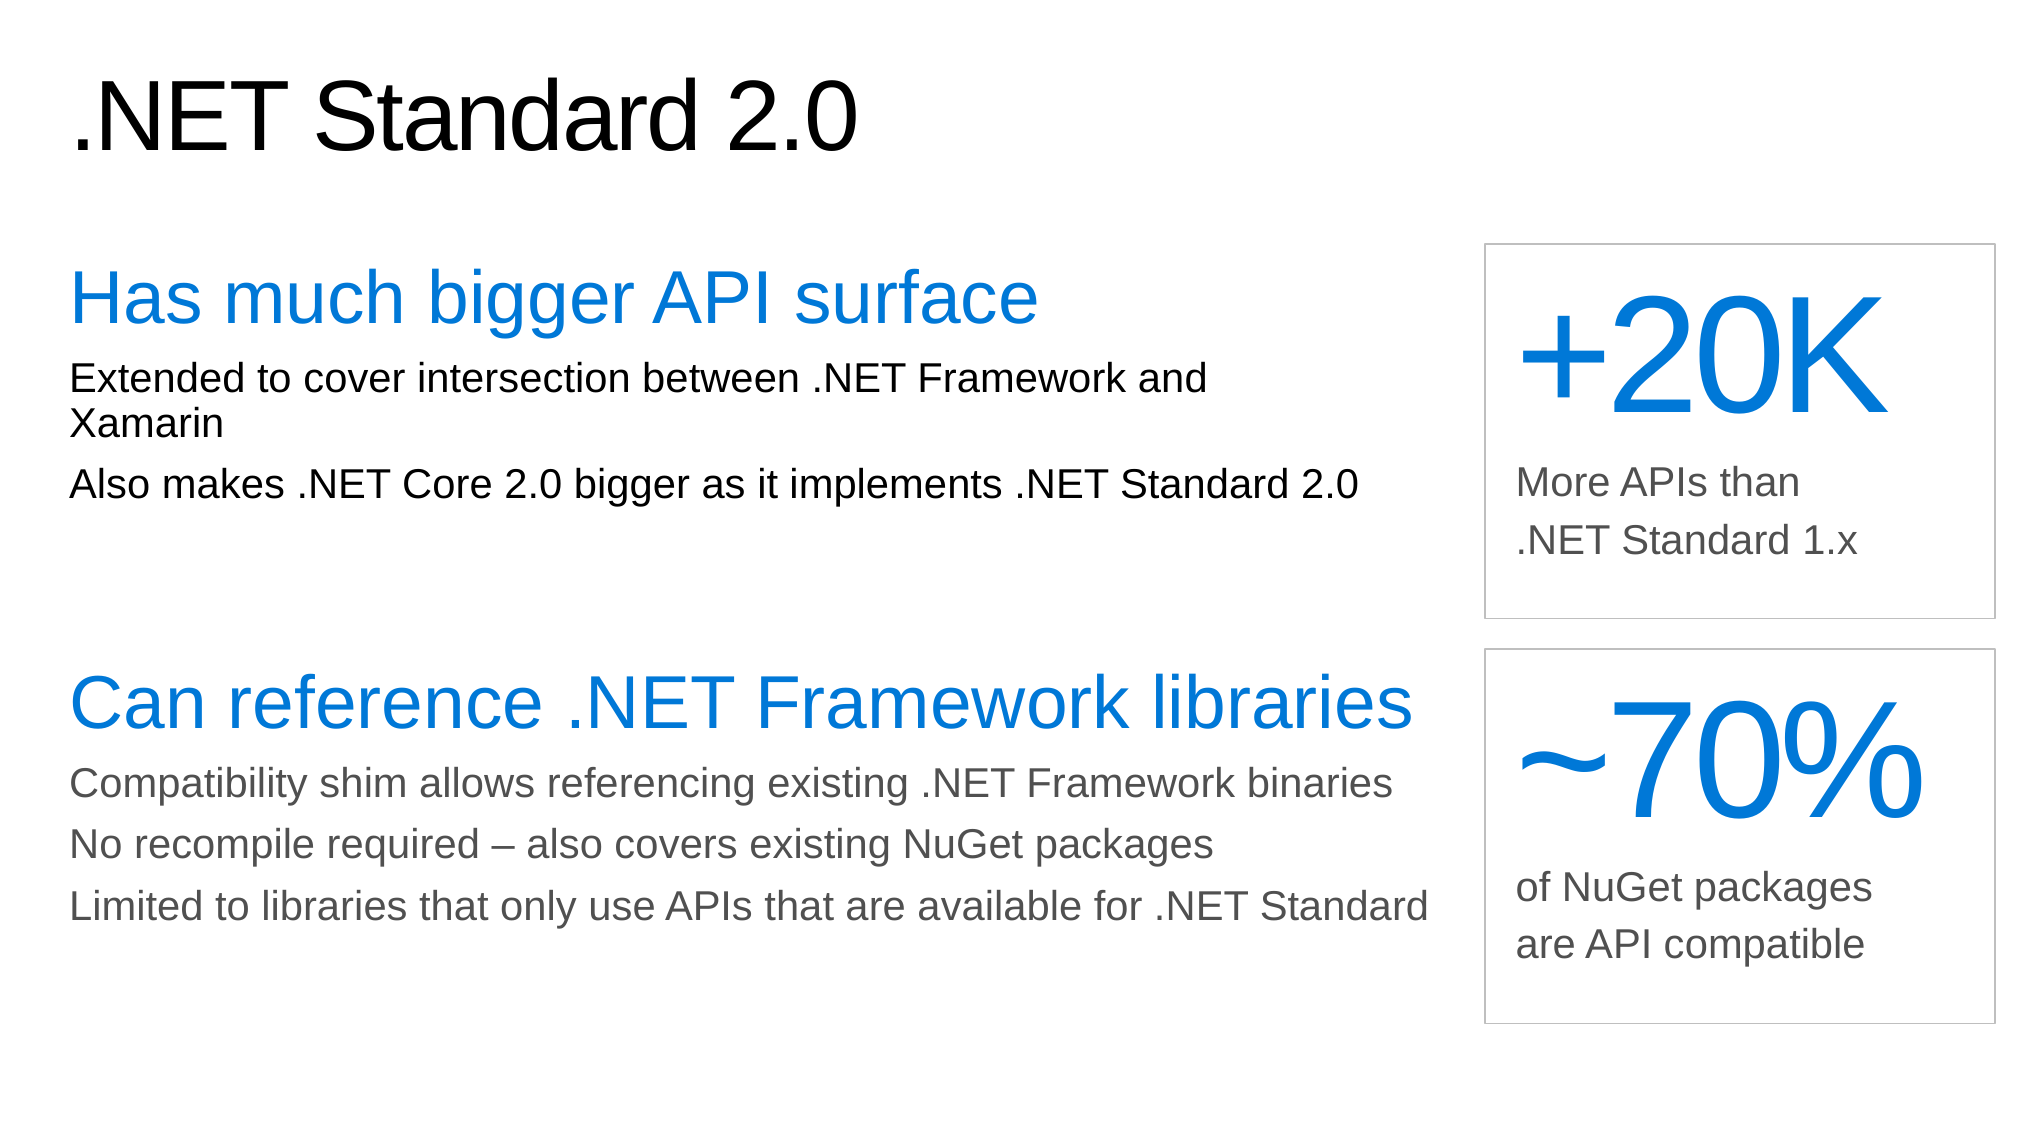

# .NET Standard 2.0
+20K
More APIs than
.NET Standard 1.x
Has much bigger API surface
Extended to cover intersection between .NET Framework and Xamarin
Also makes .NET Core 2.0 bigger as it implements .NET Standard 2.0
Can reference .NET Framework libraries
Compatibility shim allows referencing existing .NET Framework binaries
No recompile required – also covers existing NuGet packages
Limited to libraries that only use APIs that are available for .NET Standard
~70%
of NuGet packages
are API compatible